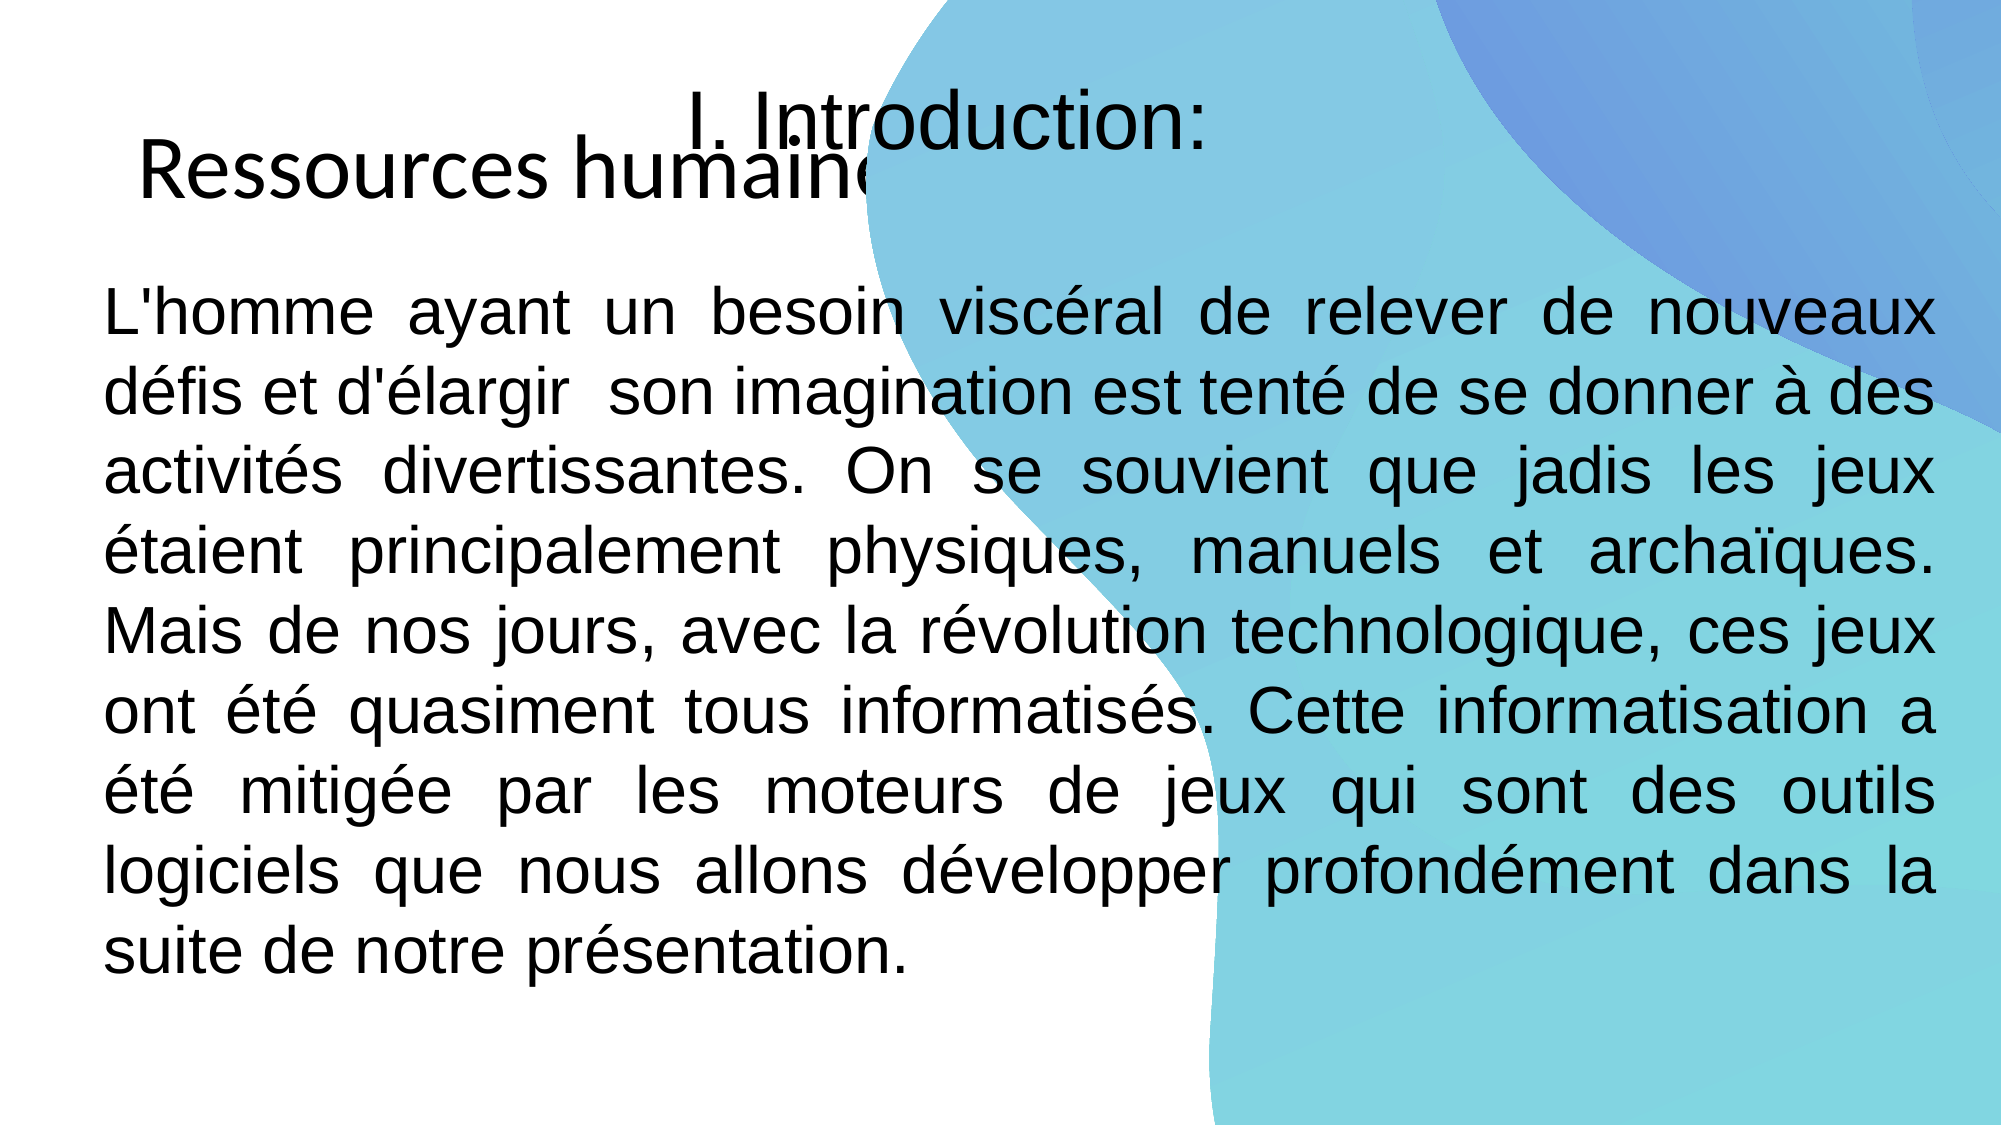

Introduction:
# Ressources humaines : diapositive 3
L'homme ayant un besoin viscéral de relever de nouveaux défis et d'élargir  son imagination est tenté de se donner à des activités divertissantes. On se souvient que jadis les jeux étaient principalement physiques, manuels et archaïques. Mais de nos jours, avec la révolution technologique, ces jeux ont été quasiment tous informatisés. Cette informatisation a été mitigée par les moteurs de jeux qui sont des outils logiciels que nous allons développer profondément dans la suite de notre présentation.